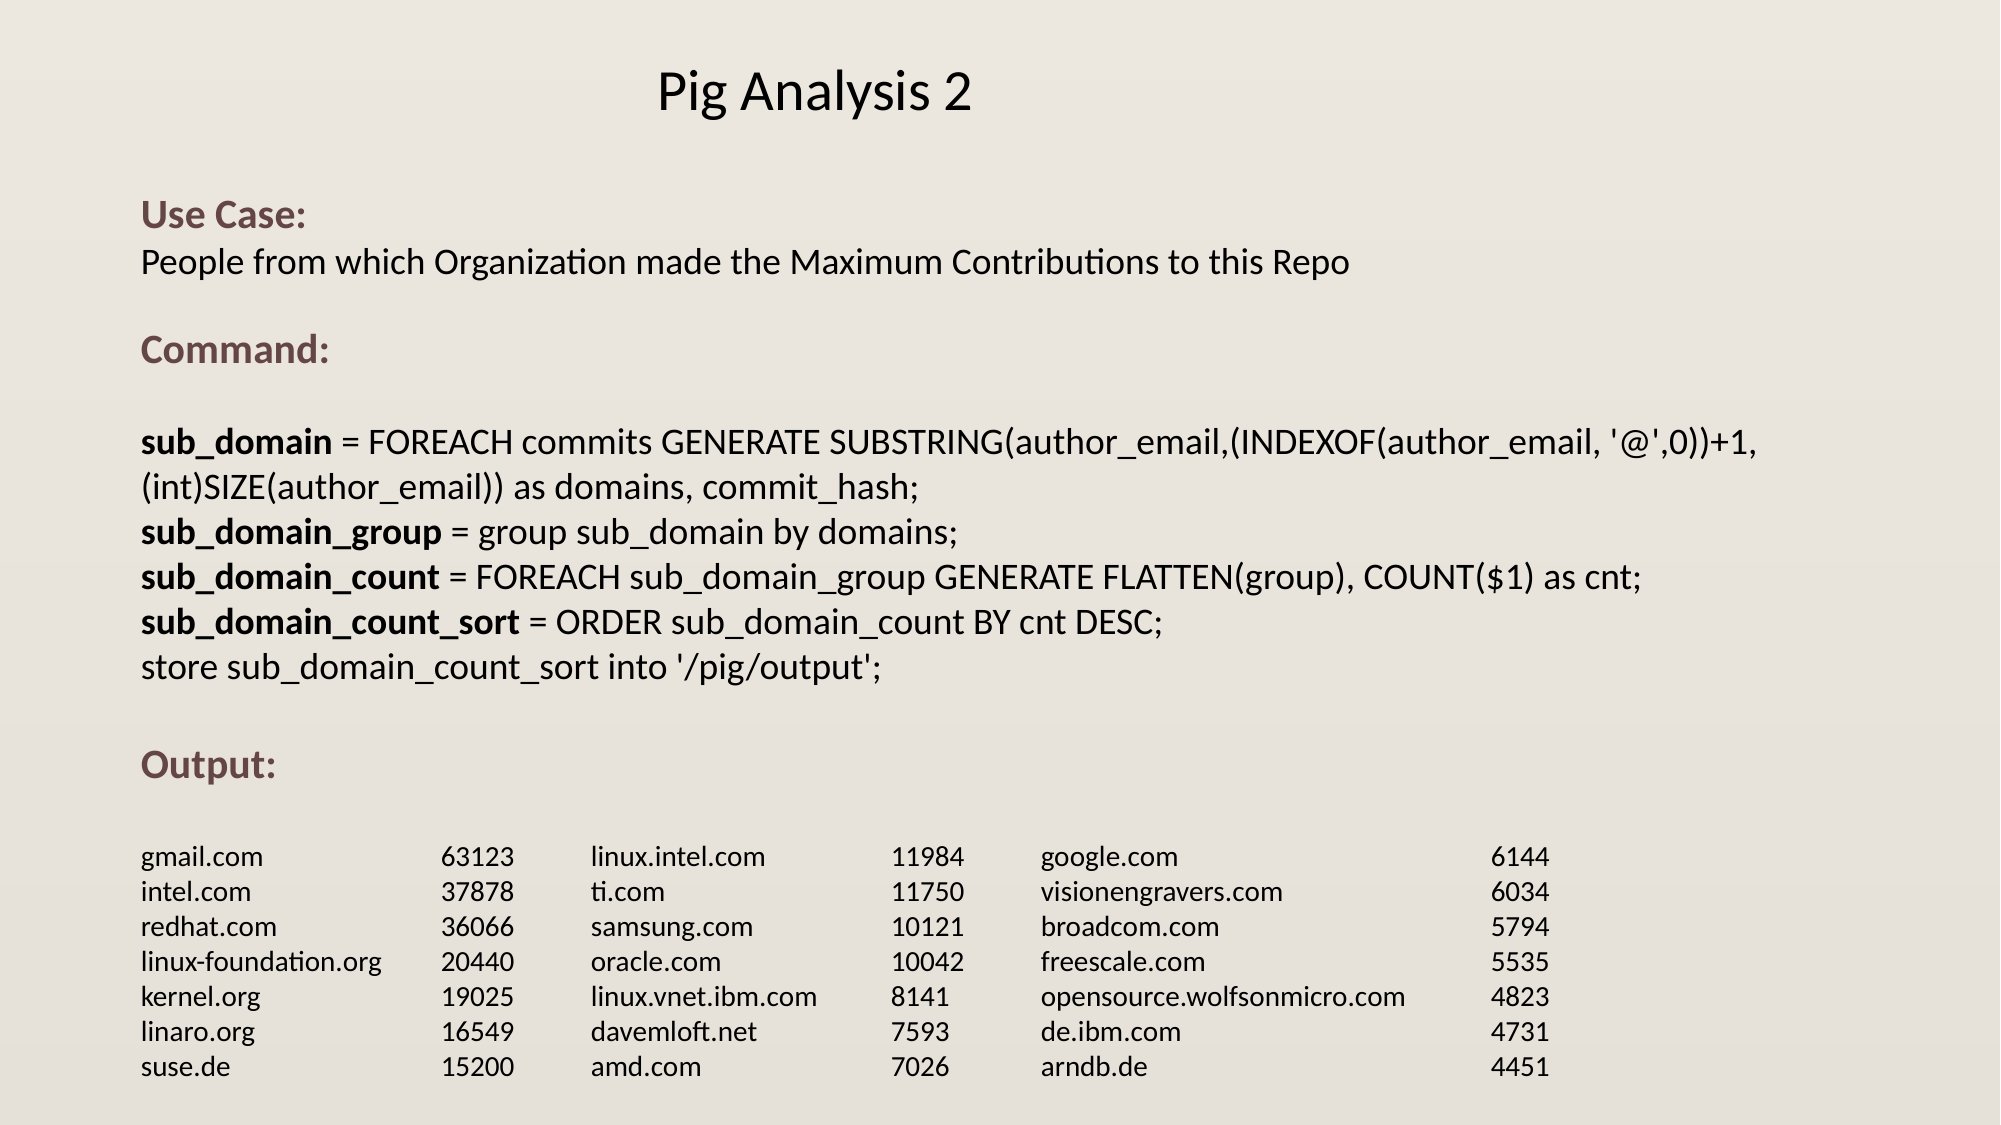

# Pig Analysis 2
Use Case:
People from which Organization made the Maximum Contributions to this Repo

Command:

sub_domain = FOREACH commits GENERATE SUBSTRING(author_email,(INDEXOF(author_email, '@',0))+1,(int)SIZE(author_email)) as domains, commit_hash;
sub_domain_group = group sub_domain by domains;
sub_domain_count = FOREACH sub_domain_group GENERATE FLATTEN(group), COUNT($1) as cnt;
sub_domain_count_sort = ORDER sub_domain_count BY cnt DESC;
store sub_domain_count_sort into '/pig/output';

Output:

gmail.com		63123	linux.intel.com	11984	google.com			6144
intel.com		37878	ti.com		11750	visionengravers.com		6034
redhat.com		36066	samsung.com	10121	broadcom.com		5794
linux-foundation.org	20440	oracle.com		10042	freescale.com		5535
kernel.org		19025	linux.vnet.ibm.com	8141  	opensource.wolfsonmicro.com	4823
linaro.org		16549	davemloft.net	7593	de.ibm.com			4731
suse.de		15200	amd.com		7026	arndb.de			4451